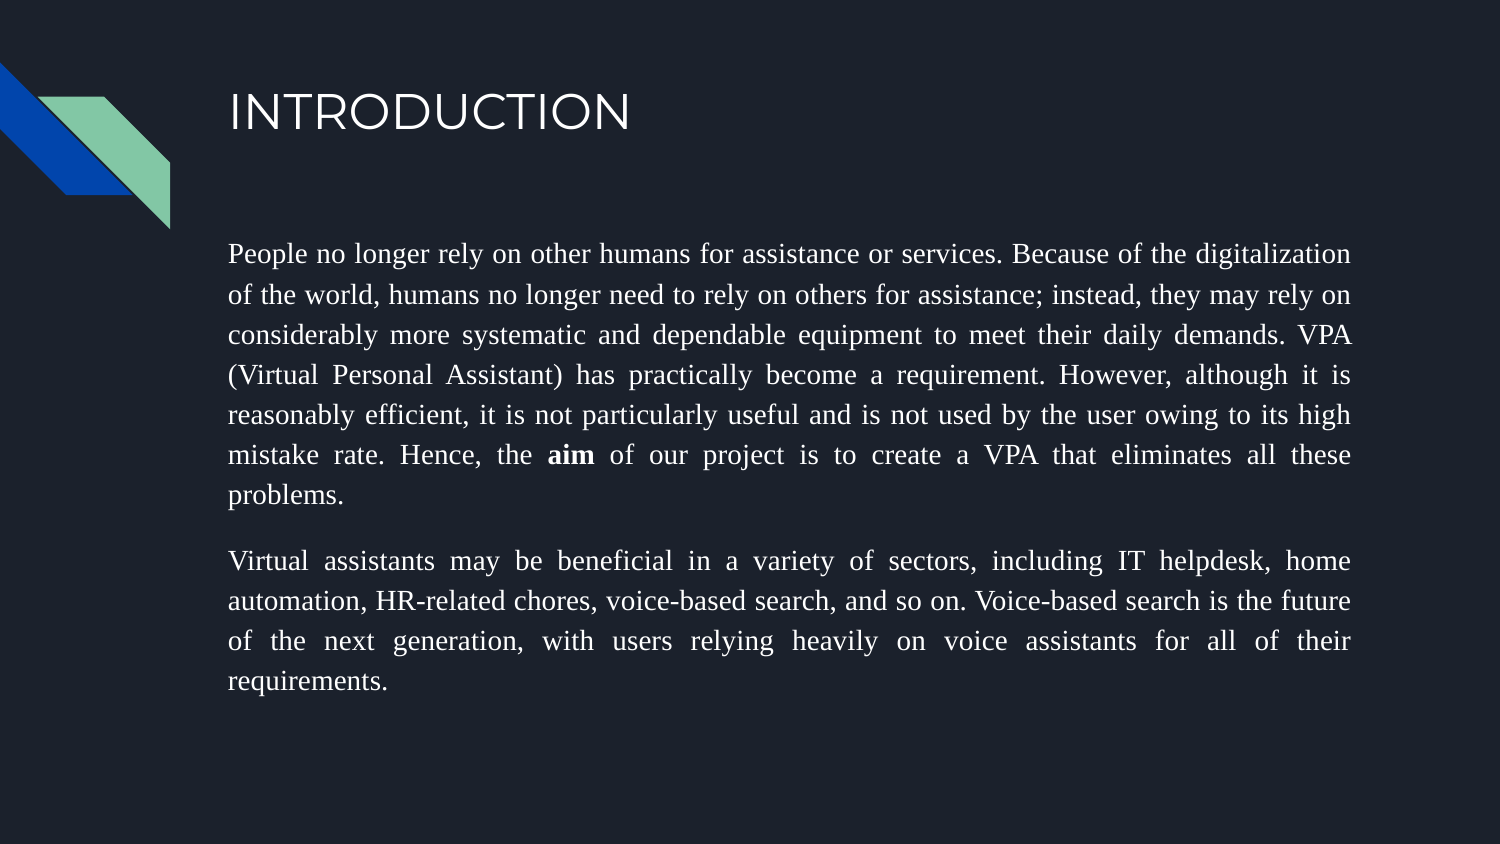

# INTRODUCTION
People no longer rely on other humans for assistance or services. Because of the digitalization of the world, humans no longer need to rely on others for assistance; instead, they may rely on considerably more systematic and dependable equipment to meet their daily demands. VPA (Virtual Personal Assistant) has practically become a requirement. However, although it is reasonably efficient, it is not particularly useful and is not used by the user owing to its high mistake rate. Hence, the aim of our project is to create a VPA that eliminates all these problems.
Virtual assistants may be beneficial in a variety of sectors, including IT helpdesk, home automation, HR-related chores, voice-based search, and so on. Voice-based search is the future of the next generation, with users relying heavily on voice assistants for all of their requirements.